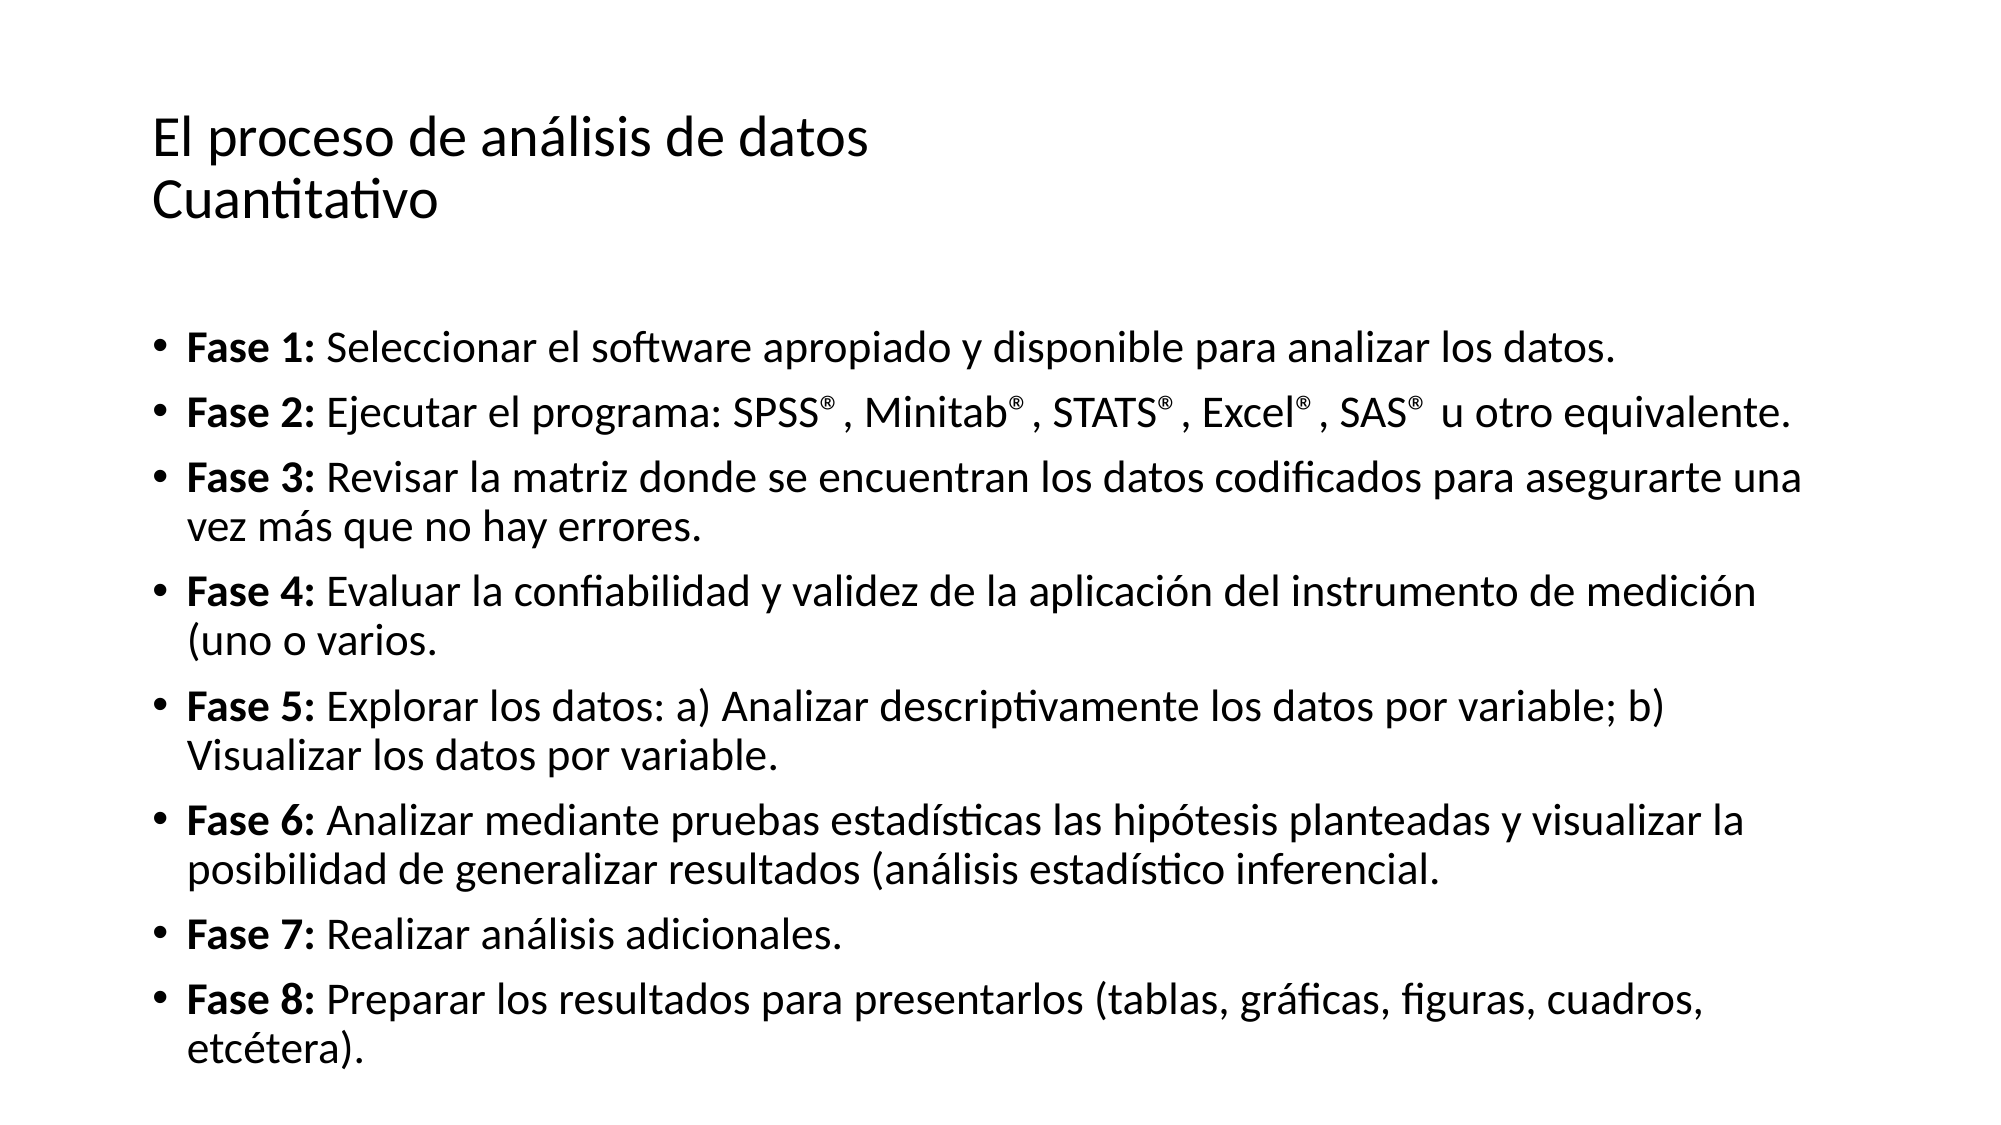

# El proceso de análisis de datos Cuantitativo
Fase 1: Seleccionar el software apropiado y disponible para analizar los datos.
Fase 2: Ejecutar el programa: SPSS®, Minitab®, STATS®, Excel®, SAS® u otro equivalente.
Fase 3: Revisar la matriz donde se encuentran los datos codificados para asegurarte una vez más que no hay errores.
Fase 4: Evaluar la confiabilidad y validez de la aplicación del instrumento de medición (uno o varios.
Fase 5: Explorar los datos: a) Analizar descriptivamente los datos por variable; b) Visualizar los datos por variable.
Fase 6: Analizar mediante pruebas estadísticas las hipótesis planteadas y visualizar la posibilidad de generalizar resultados (análisis estadístico inferencial.
Fase 7: Realizar análisis adicionales.
Fase 8: Preparar los resultados para presentarlos (tablas, gráficas, figuras, cuadros, etcétera).